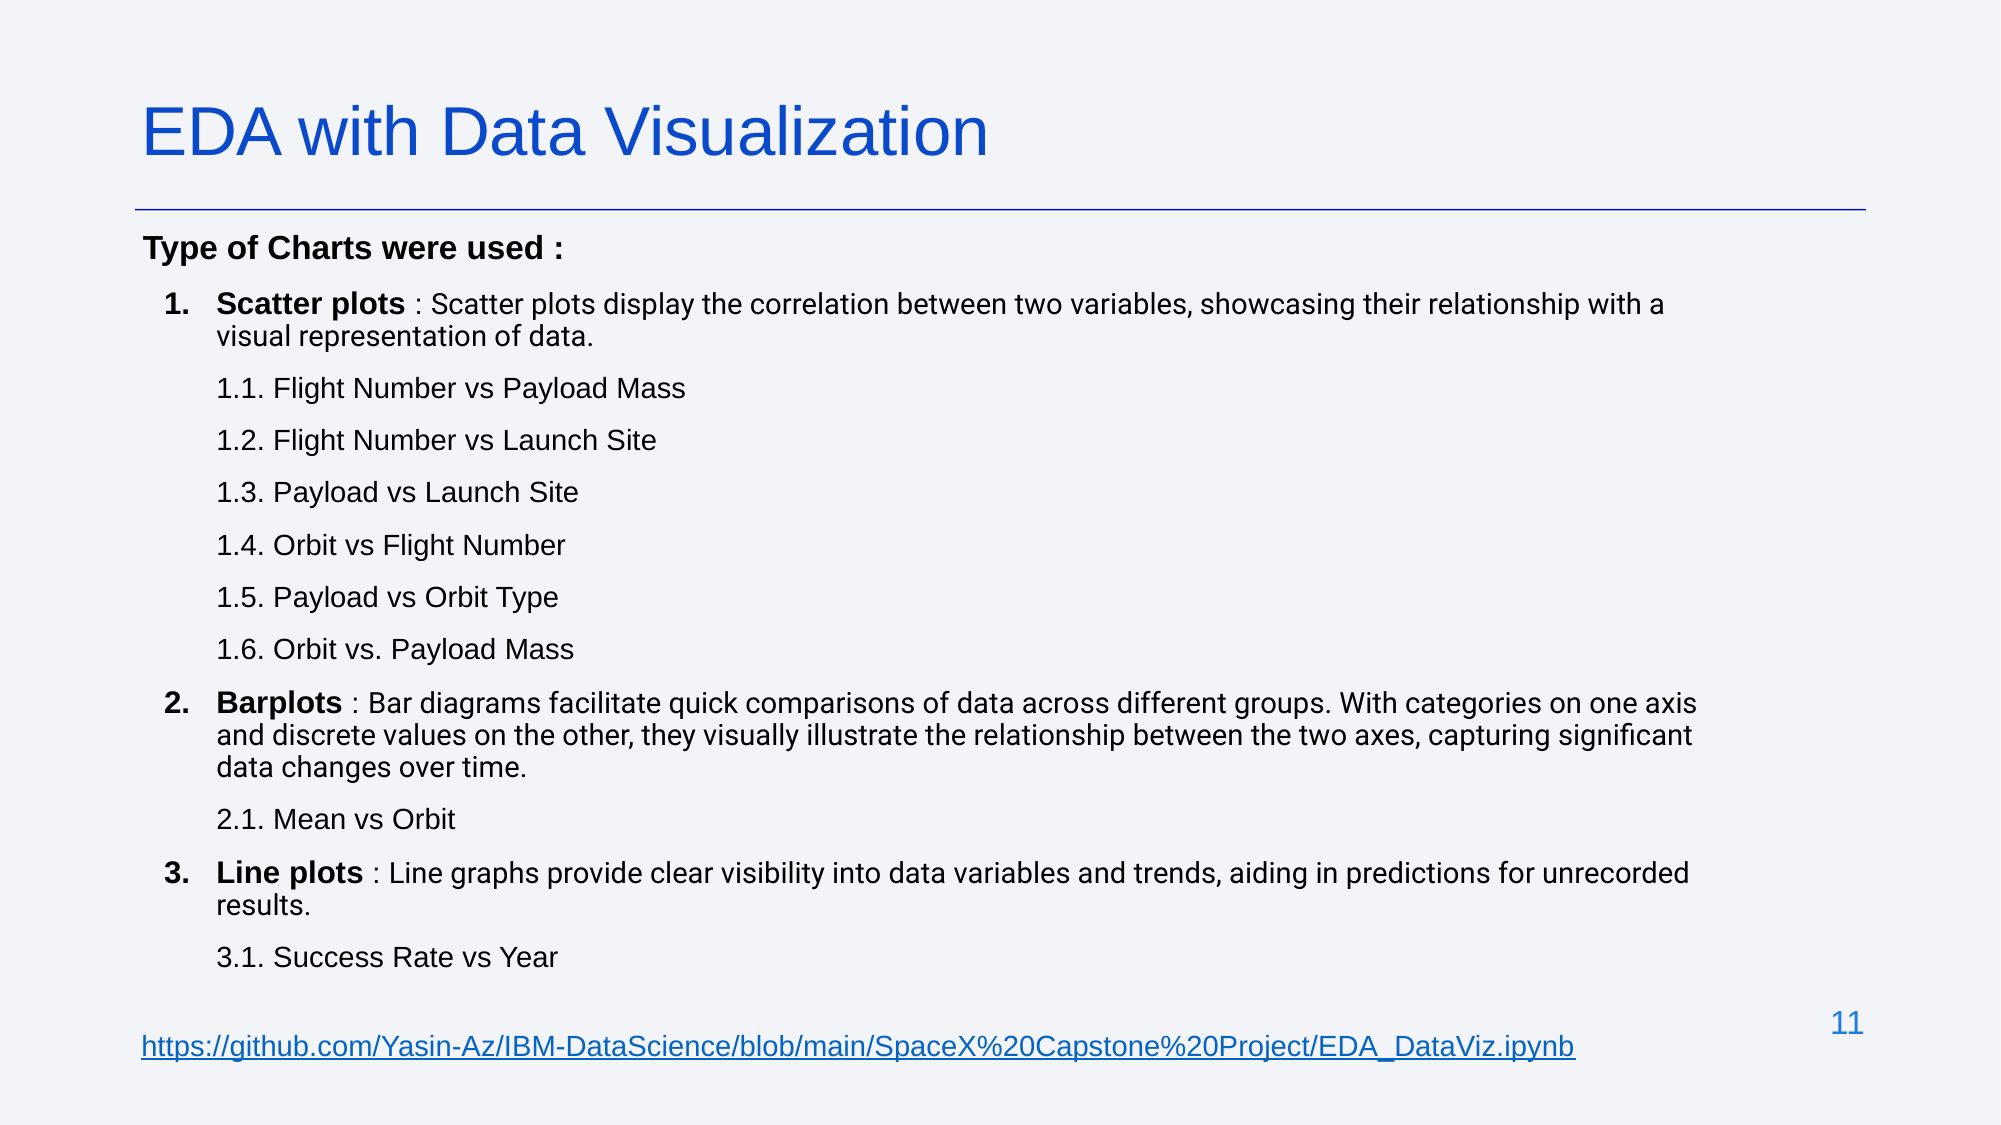

EDA with Data Visualization
Type of Charts were used :
Scatter plots : Scatter plots display the correlation between two variables, showcasing their relationship with a visual representation of data.
1.1. Flight Number vs Payload Mass
1.2. Flight Number vs Launch Site
1.3. Payload vs Launch Site
1.4. Orbit vs Flight Number
1.5. Payload vs Orbit Type
1.6. Orbit vs. Payload Mass
Barplots : Bar diagrams facilitate quick comparisons of data across different groups. With categories on one axis and discrete values on the other, they visually illustrate the relationship between the two axes, capturing significant data changes over time.
2.1. Mean vs Orbit
Line plots : Line graphs provide clear visibility into data variables and trends, aiding in predictions for unrecorded results.
3.1. Success Rate vs Year

11
https://github.com/Yasin-Az/IBM-DataScience/blob/main/SpaceX%20Capstone%20Project/EDA_DataViz.ipynb